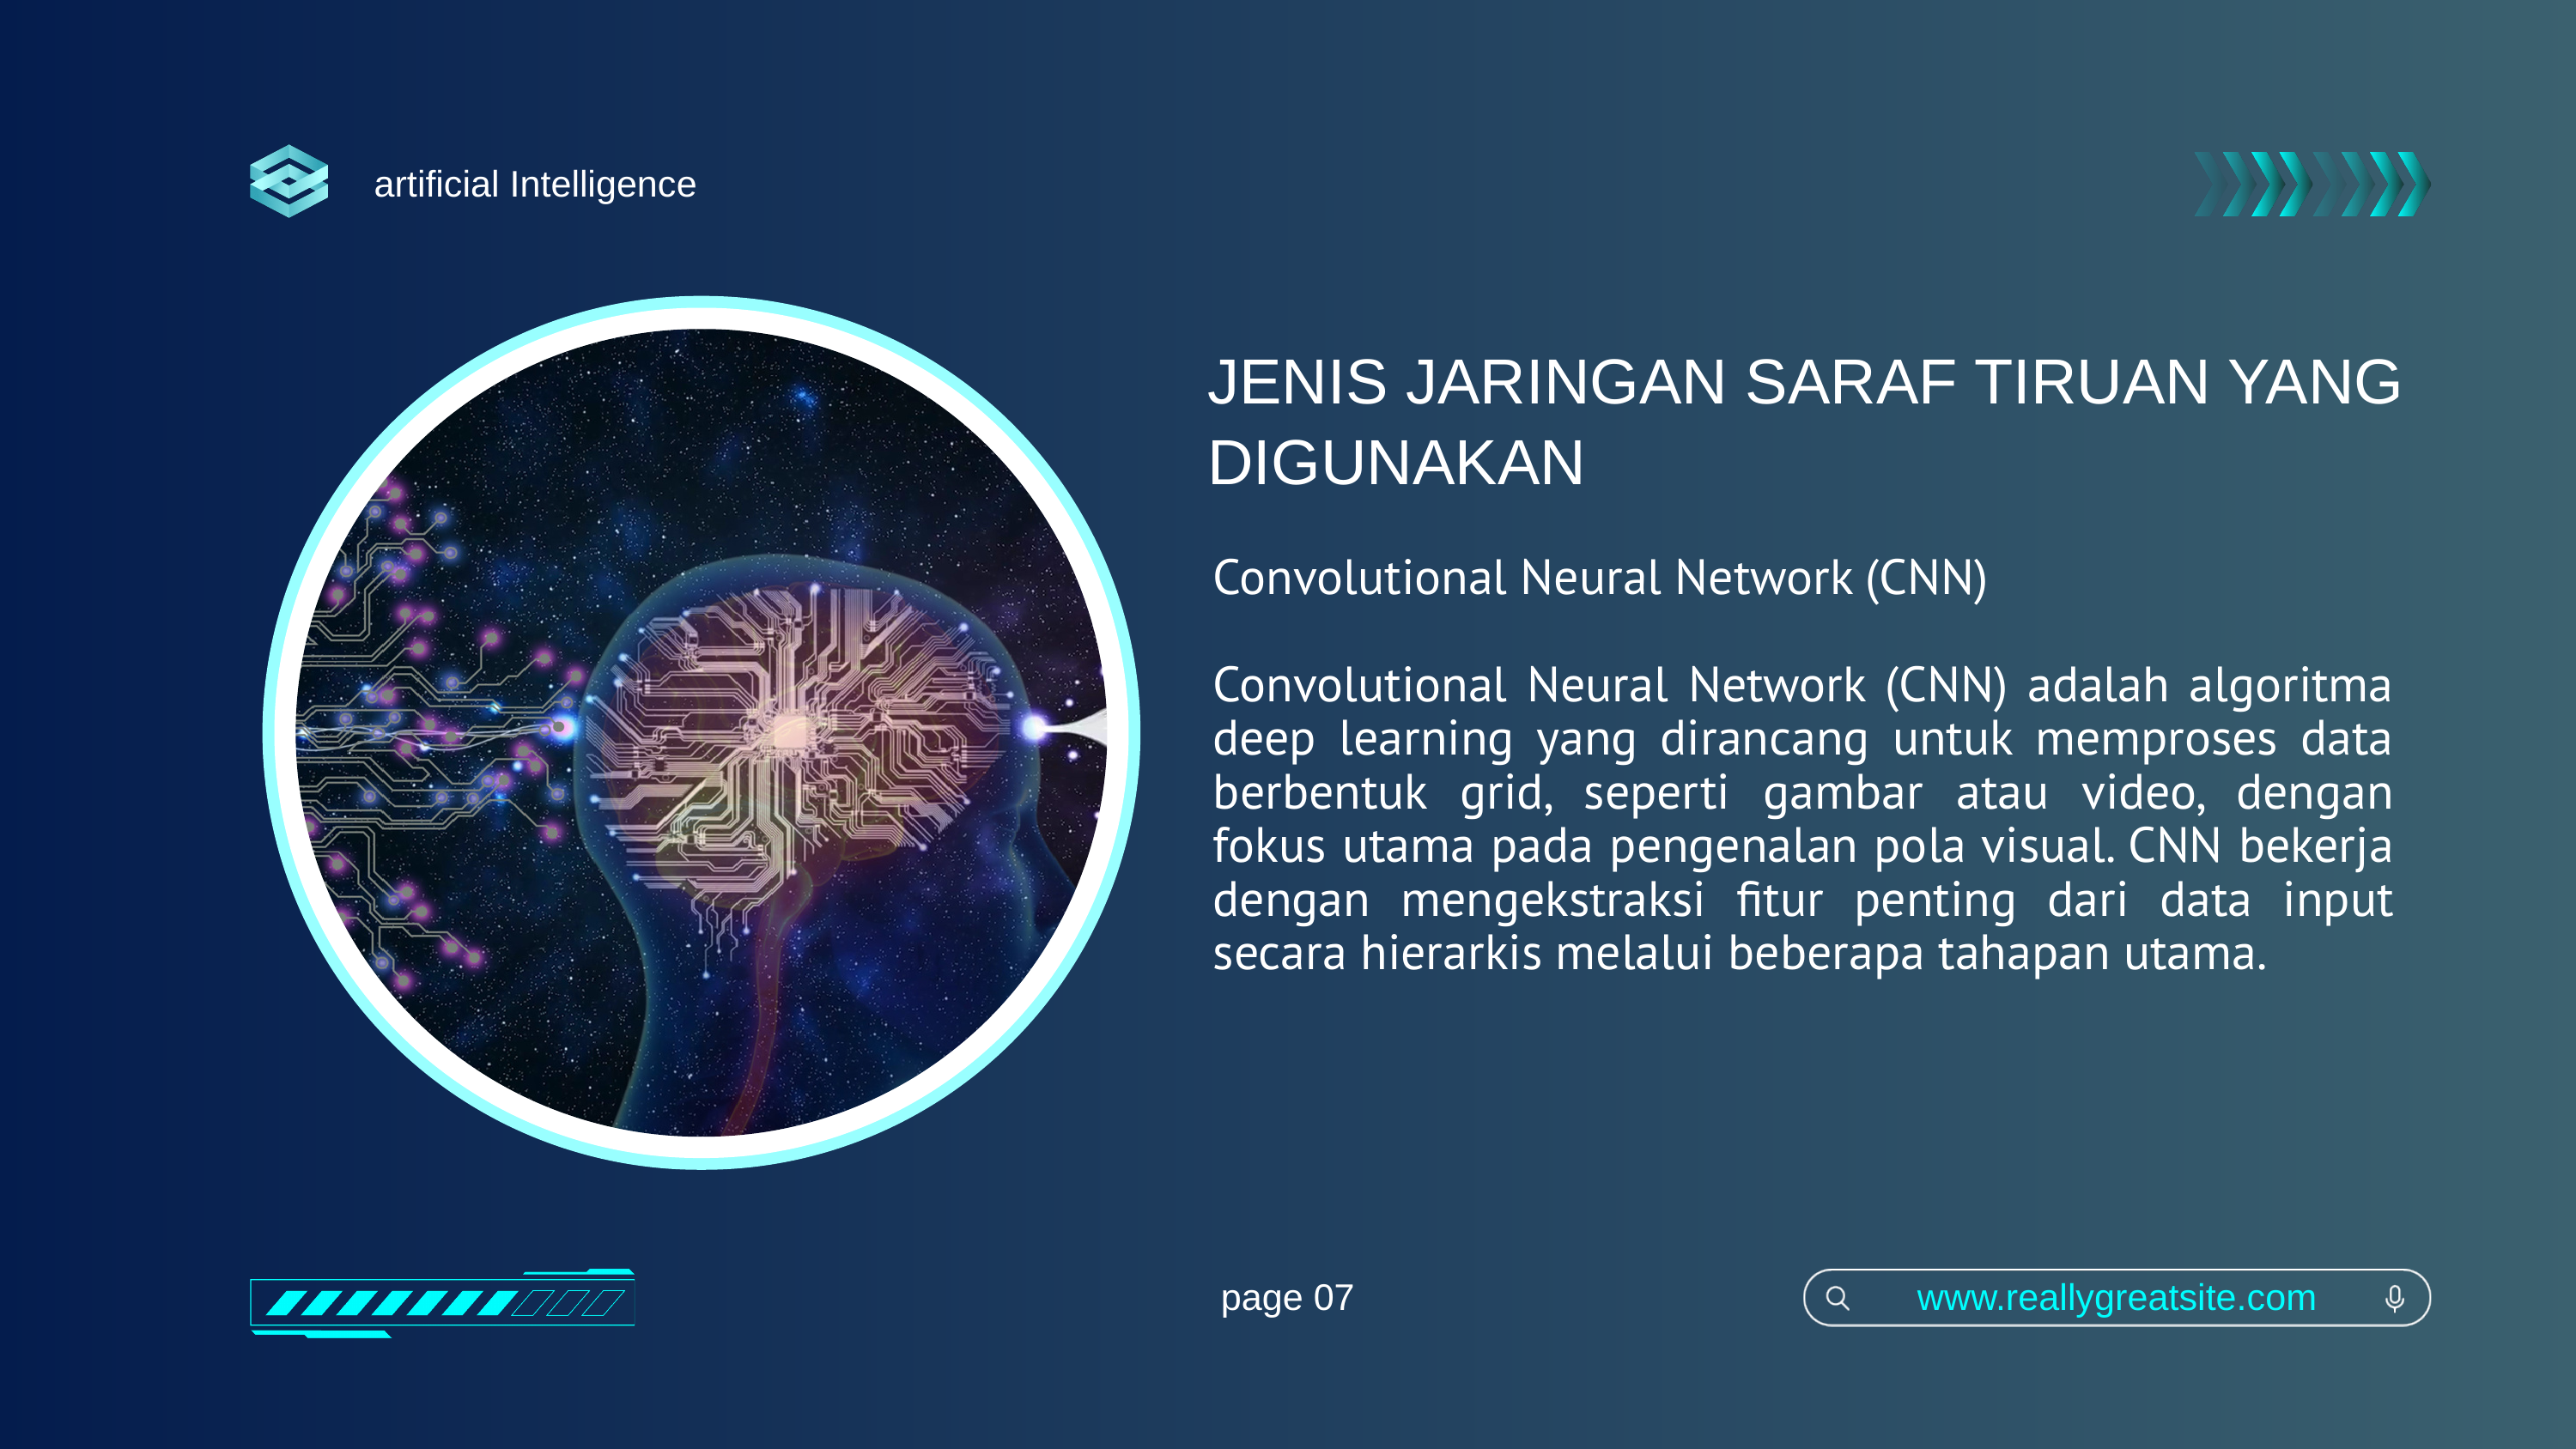

artificial Intelligence

JENIS JARINGAN SARAF TIRUAN YANG DIGUNAKAN

Convolutional Neural Network (CNN)

Convolutional Neural Network (CNN) adalah algoritma deep learning yang dirancang untuk memproses data berbentuk grid, seperti gambar atau video, dengan fokus utama pada pengenalan pola visual. CNN bekerja dengan mengekstraksi fitur penting dari data input secara hierarkis melalui beberapa tahapan utama.

page 07
www.reallygreatsite.com